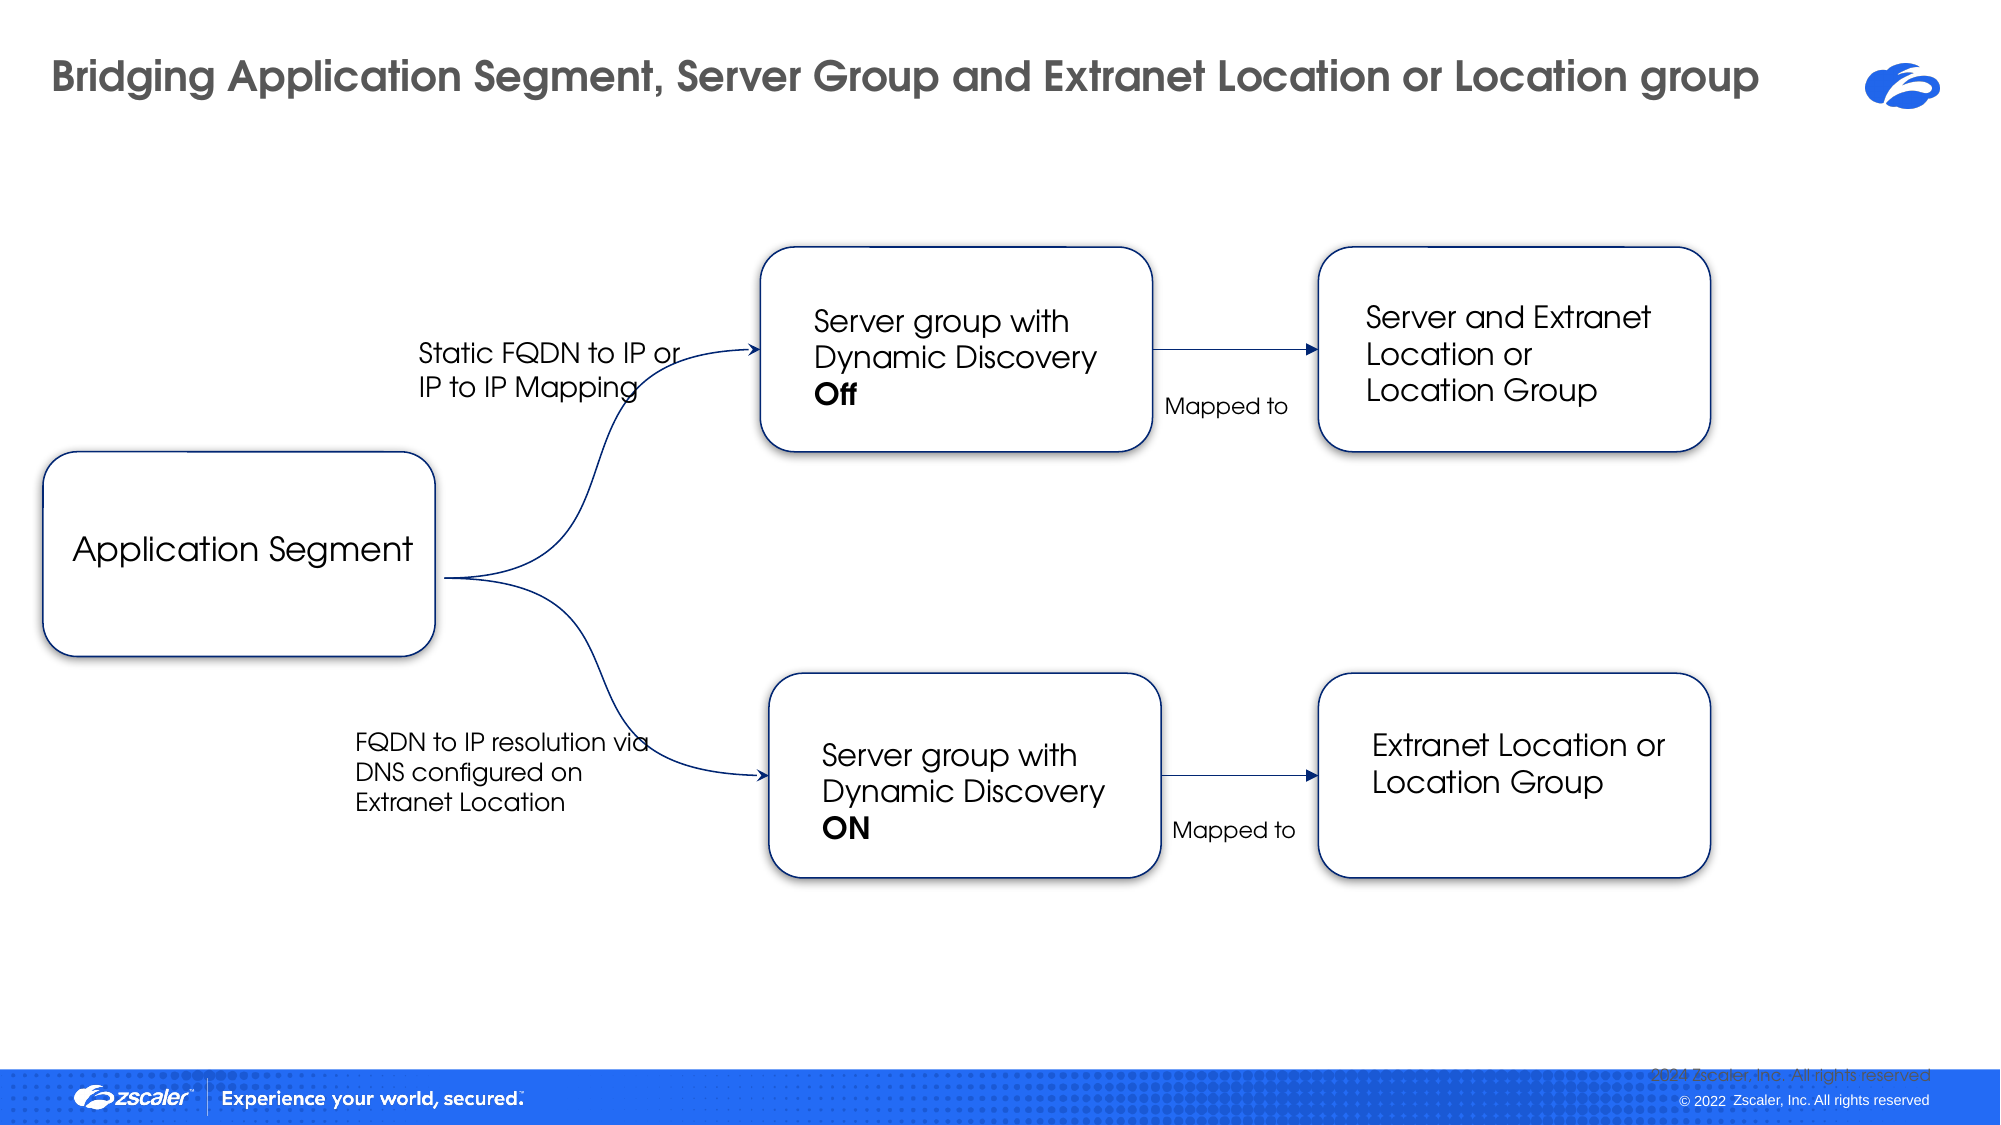

Bridging Application Segment, Server Group and Extranet Location or Location group

Server and Extranet Location or Location Group
Server group with Dynamic Discovery Off
Static FQDN to IP or IP to IP Mapping
Mapped to

Application Segment

Extranet Location or Location Group
FQDN to IP resolution via DNS configured on Extranet Location
Server group with Dynamic Discovery ON
Mapped to